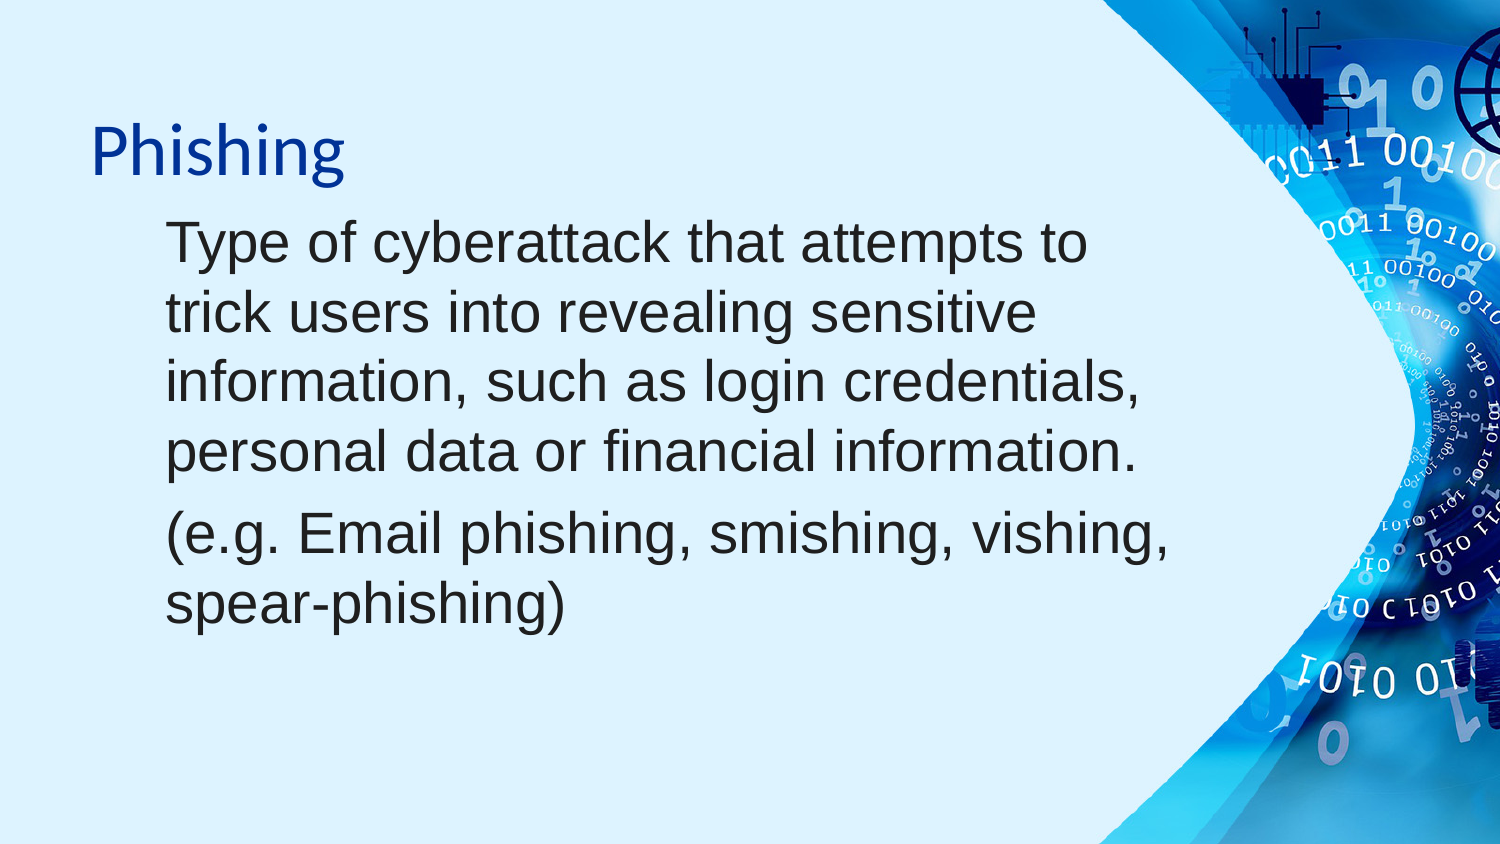

# Phishing
Type of cyberattack that attempts to trick users into revealing sensitive information, such as login credentials, personal data or financial information.
(e.g. Email phishing, smishing, vishing, spear-phishing)